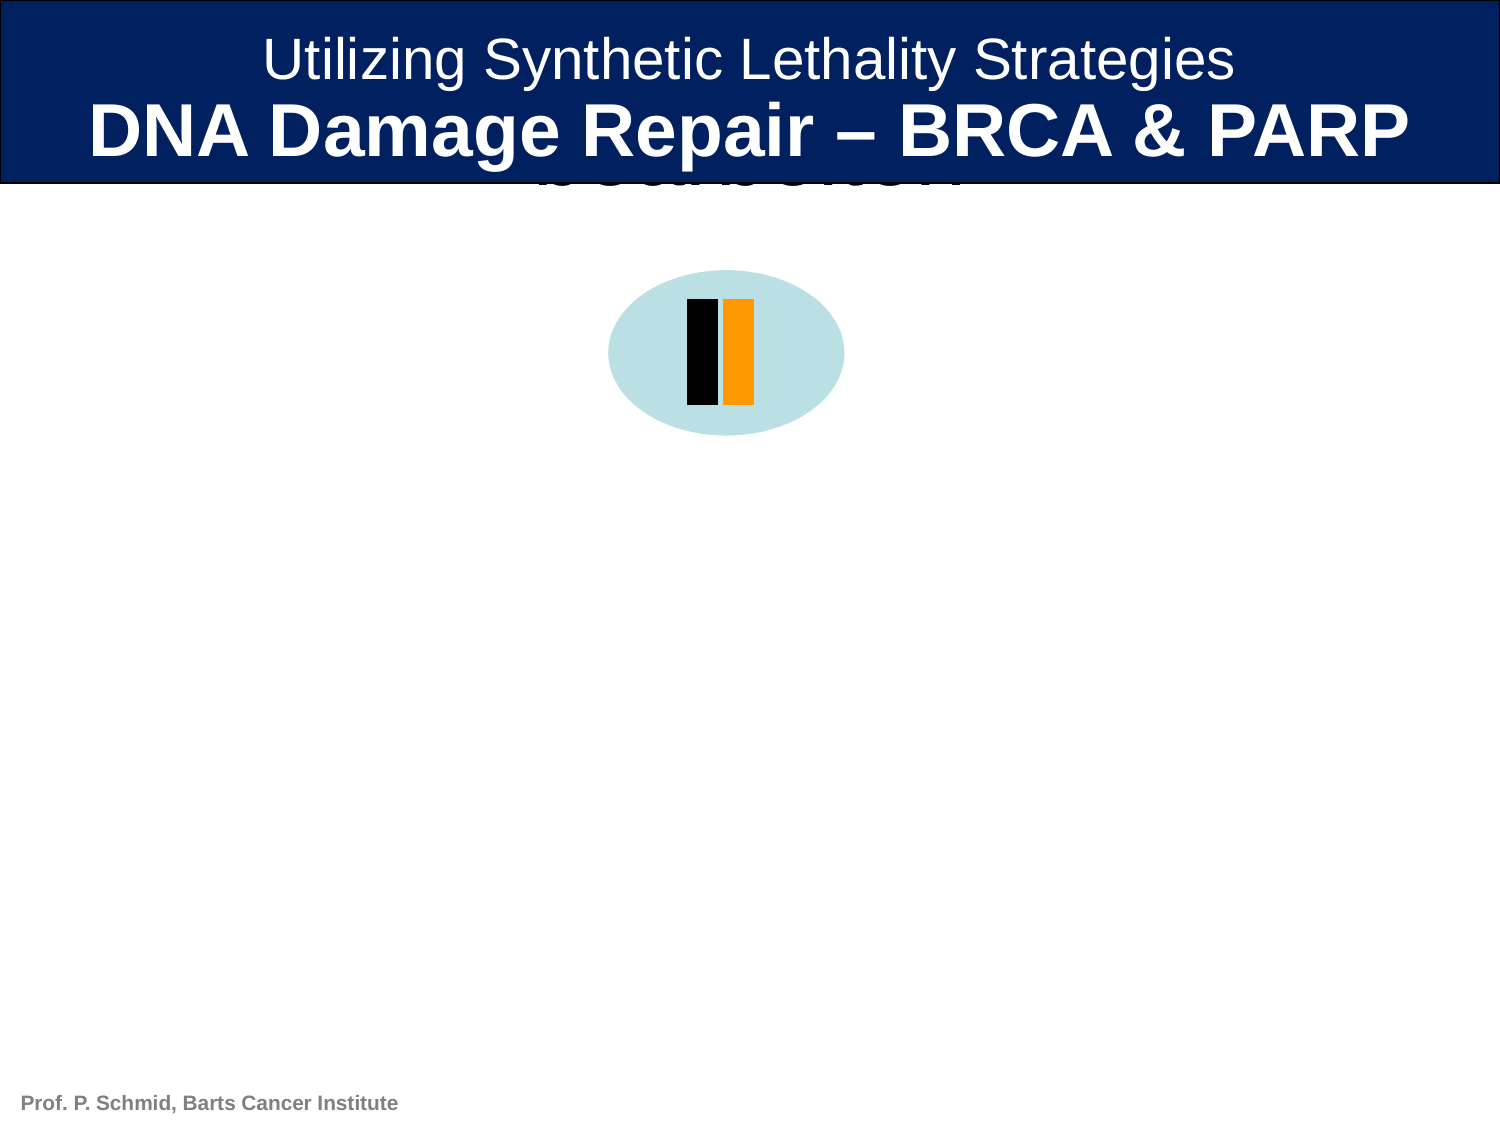

Utilizing Synthetic Lethality Strategies
DNA Damage Repair – BRCA & PARP